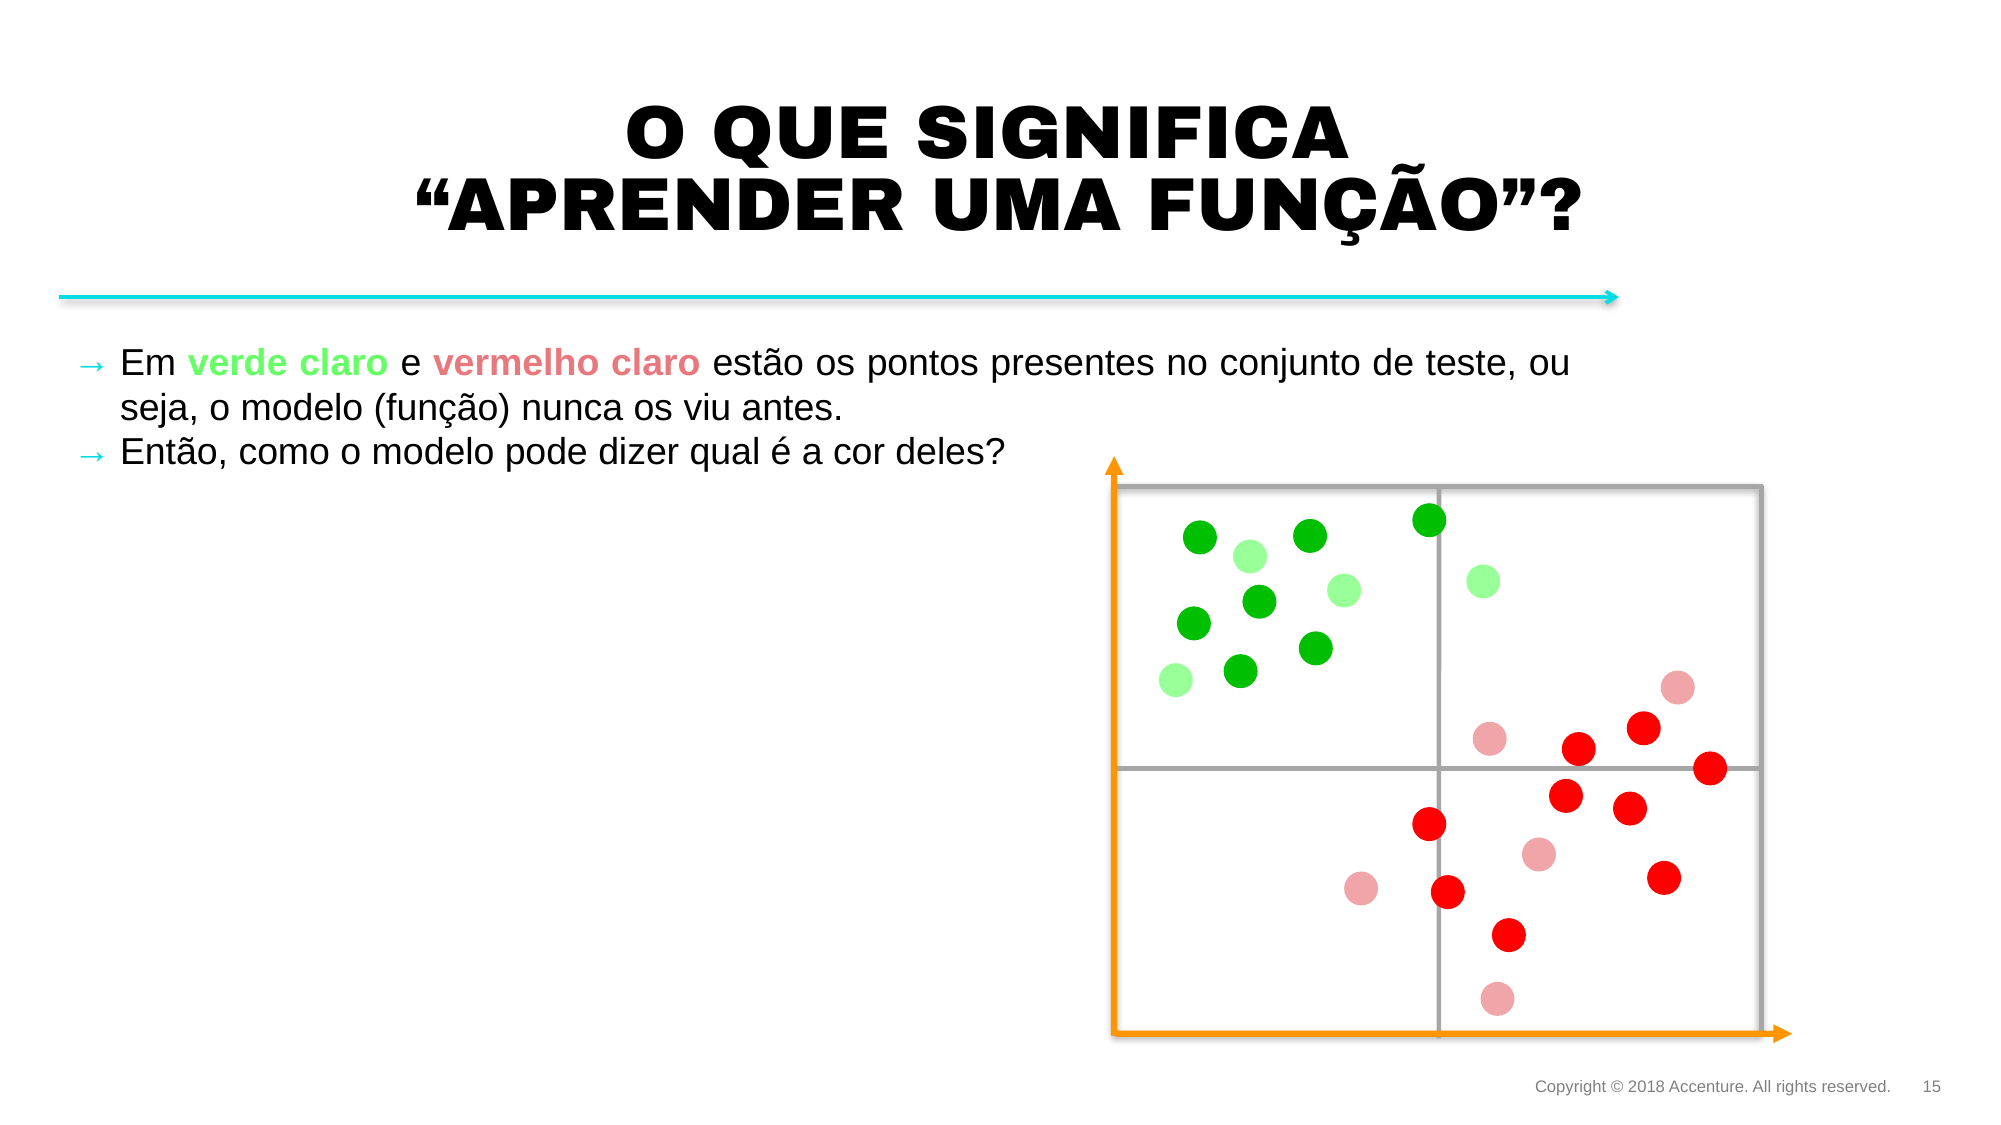

# O que significa “aprender uma função”?
Em verde claro e vermelho claro estão os pontos presentes no conjunto de teste, ou seja, o modelo (função) nunca os viu antes.
Então, como o modelo pode dizer qual é a cor deles?

Copyright © 2018 Accenture. All rights reserved.
15